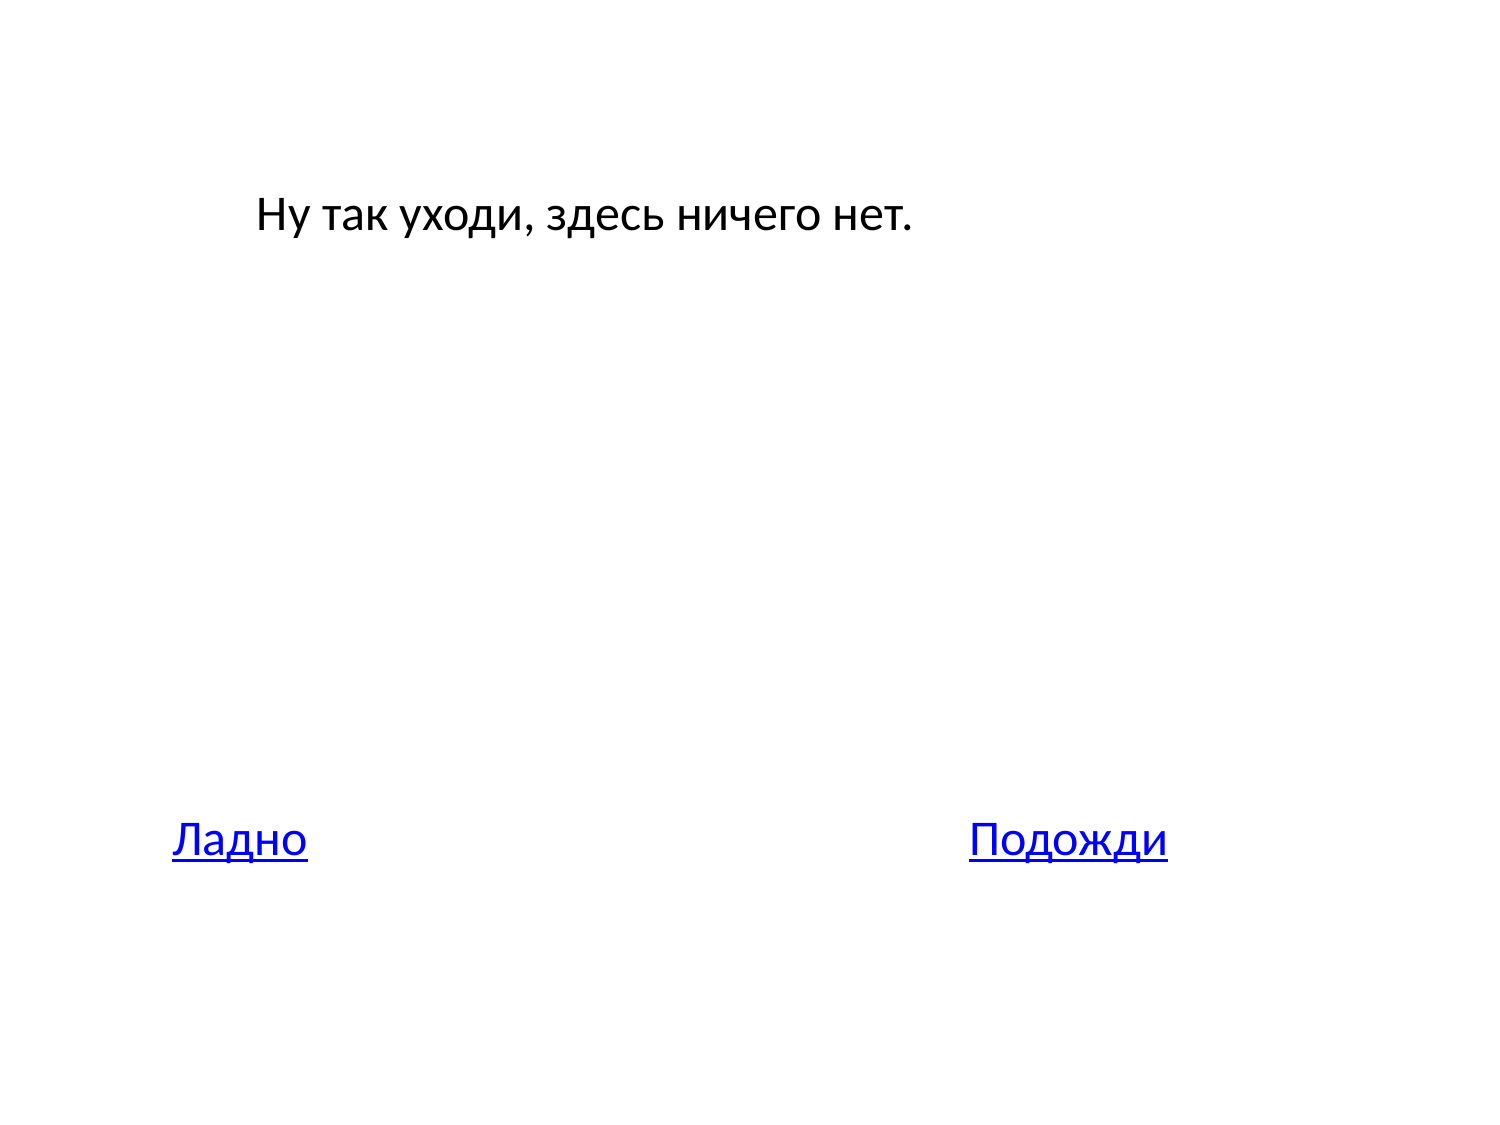

Ну так уходи, здесь ничего нет.
Ладно
Подожди